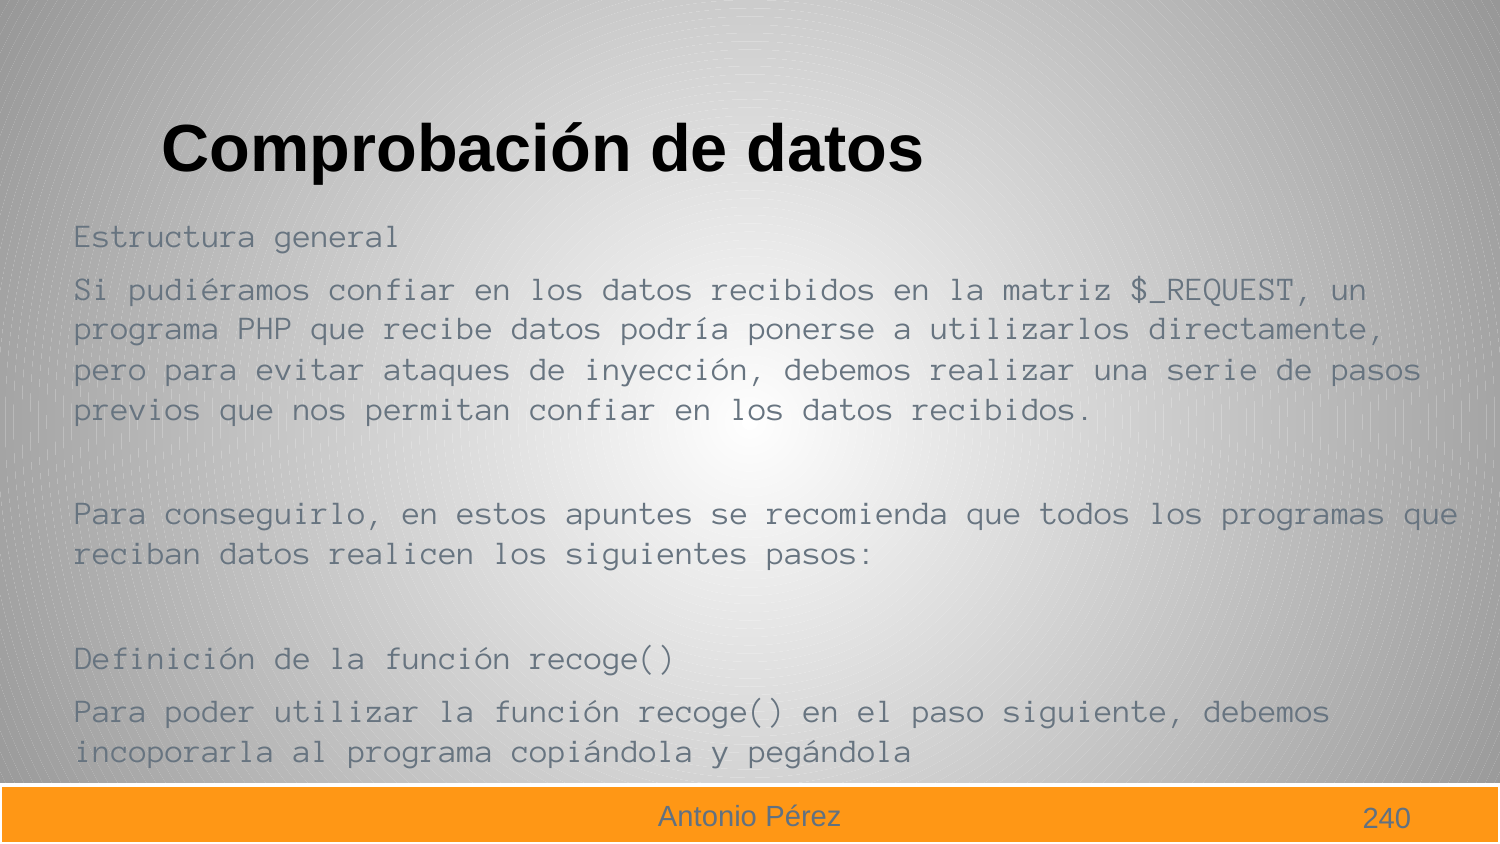

# Comprobación de datos
Estructura general
Si pudiéramos confiar en los datos recibidos en la matriz $_REQUEST, un programa PHP que recibe datos podría ponerse a utilizarlos directamente, pero para evitar ataques de inyección, debemos realizar una serie de pasos previos que nos permitan confiar en los datos recibidos.

Para conseguirlo, en estos apuntes se recomienda que todos los programas que reciban datos realicen los siguientes pasos:

Definición de la función recoge()
Para poder utilizar la función recoge() en el paso siguiente, debemos incoporarla al programa copiándola y pegándola
240